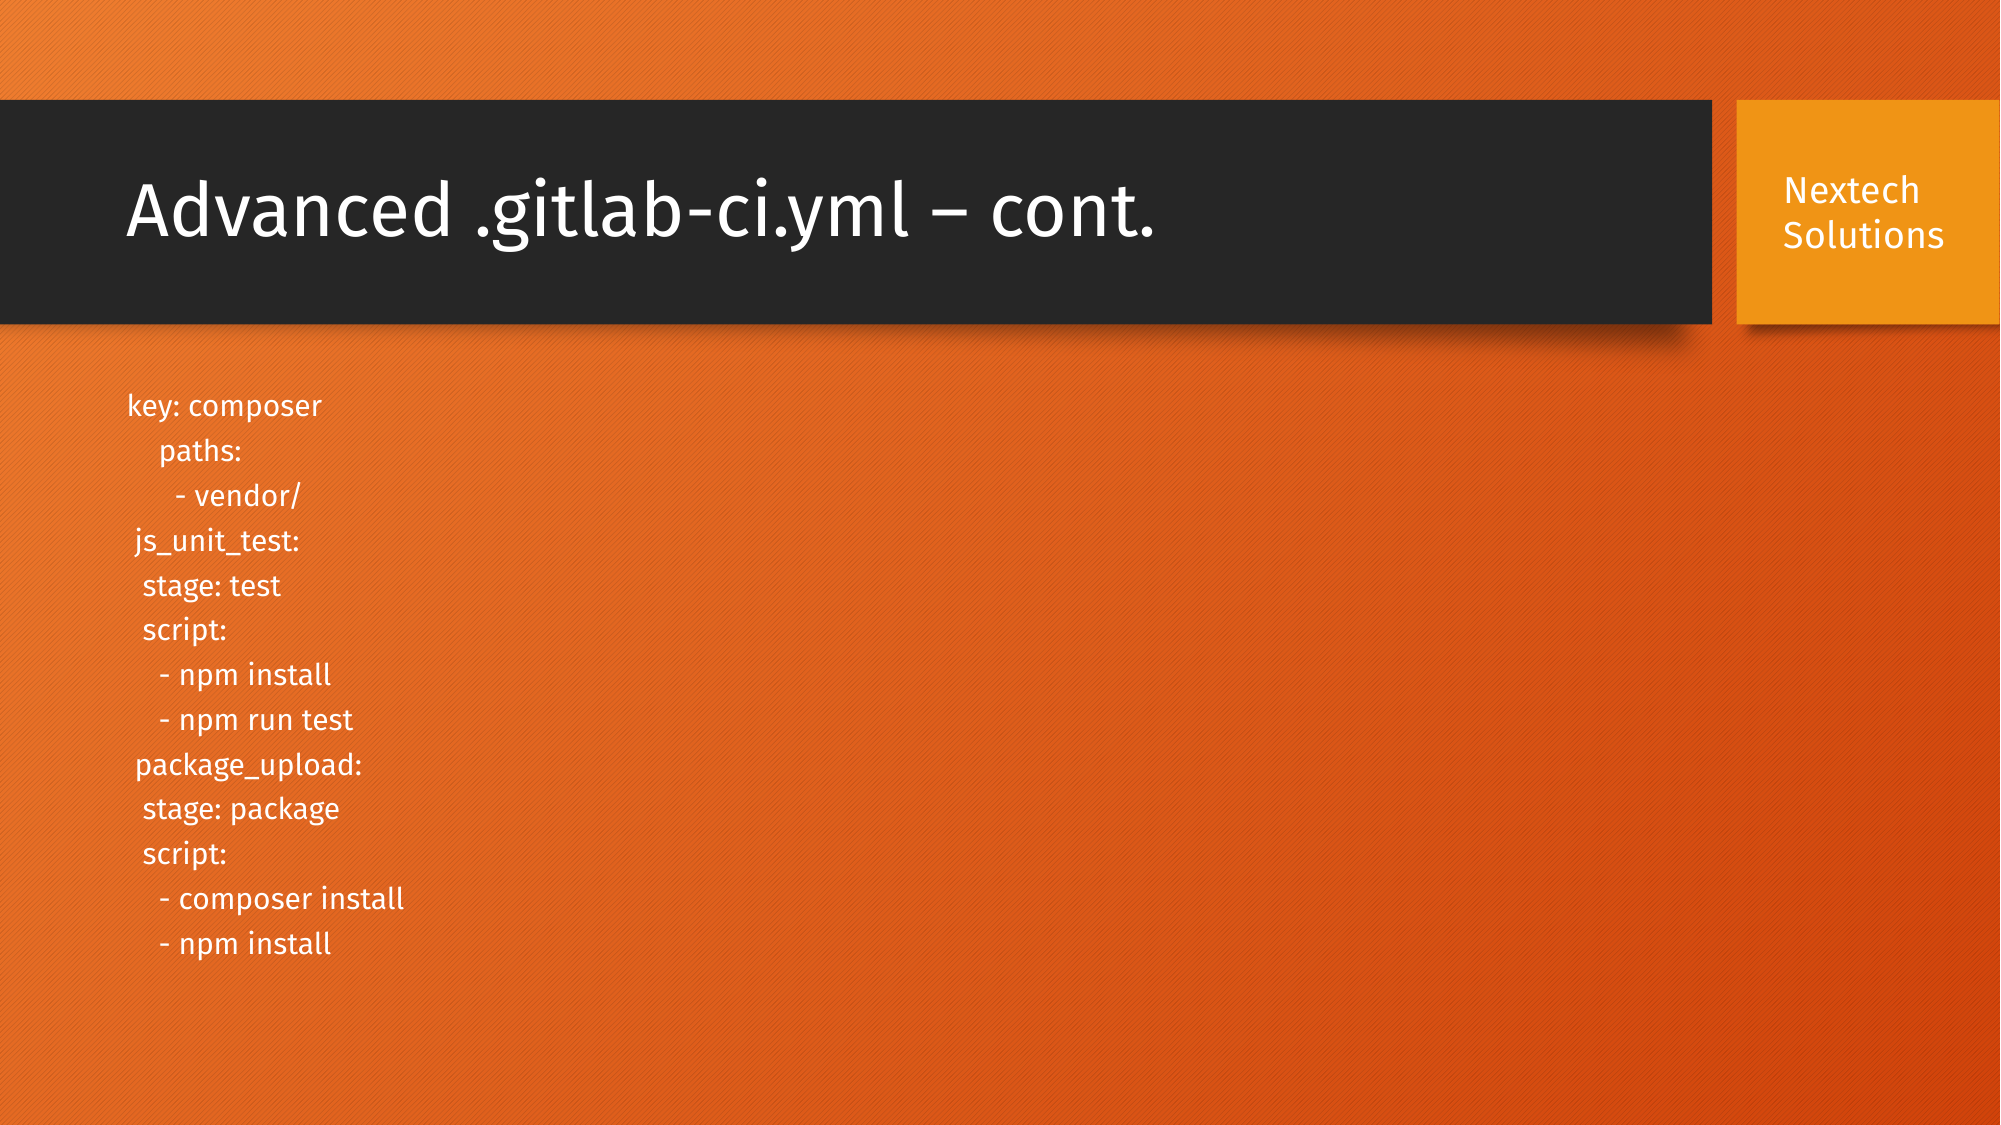

# Advanced .gitlab-ci.yml – cont.
Nextech Solutions
key: composer
    paths:
      - vendor/
 js_unit_test:
  stage: test
  script:
    - npm install
    - npm run test
 package_upload:
  stage: package
  script:
    - composer install
    - npm install